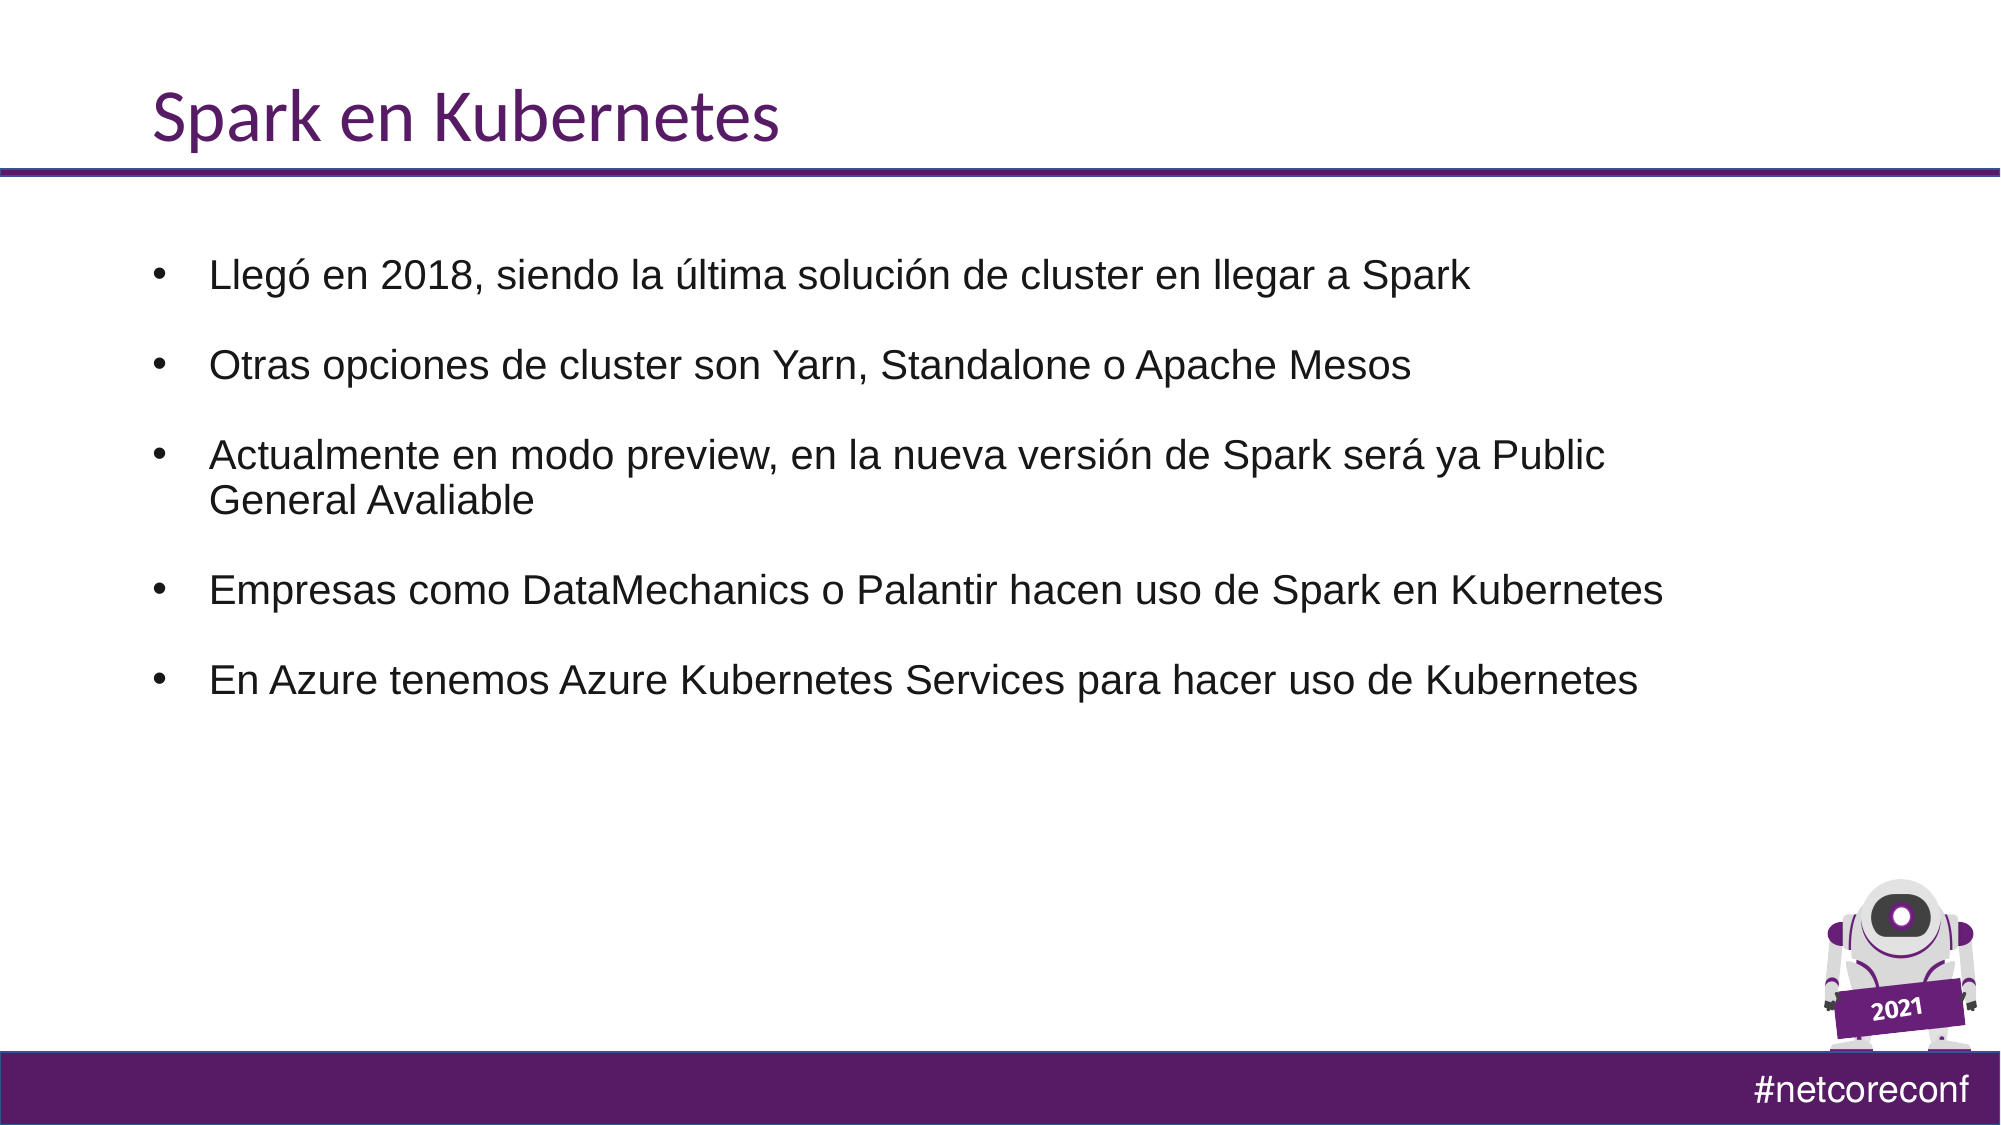

# Spark en Kubernetes

Llegó en 2018, siendo la última solución de cluster en llegar a Spark

Otras opciones de cluster son Yarn, Standalone o Apache Mesos

Actualmente en modo preview, en la nueva versión de Spark será ya Public General Avaliable

Empresas como DataMechanics o Palantir hacen uso de Spark en Kubernetes

En Azure tenemos Azure Kubernetes Services para hacer uso de Kubernetes